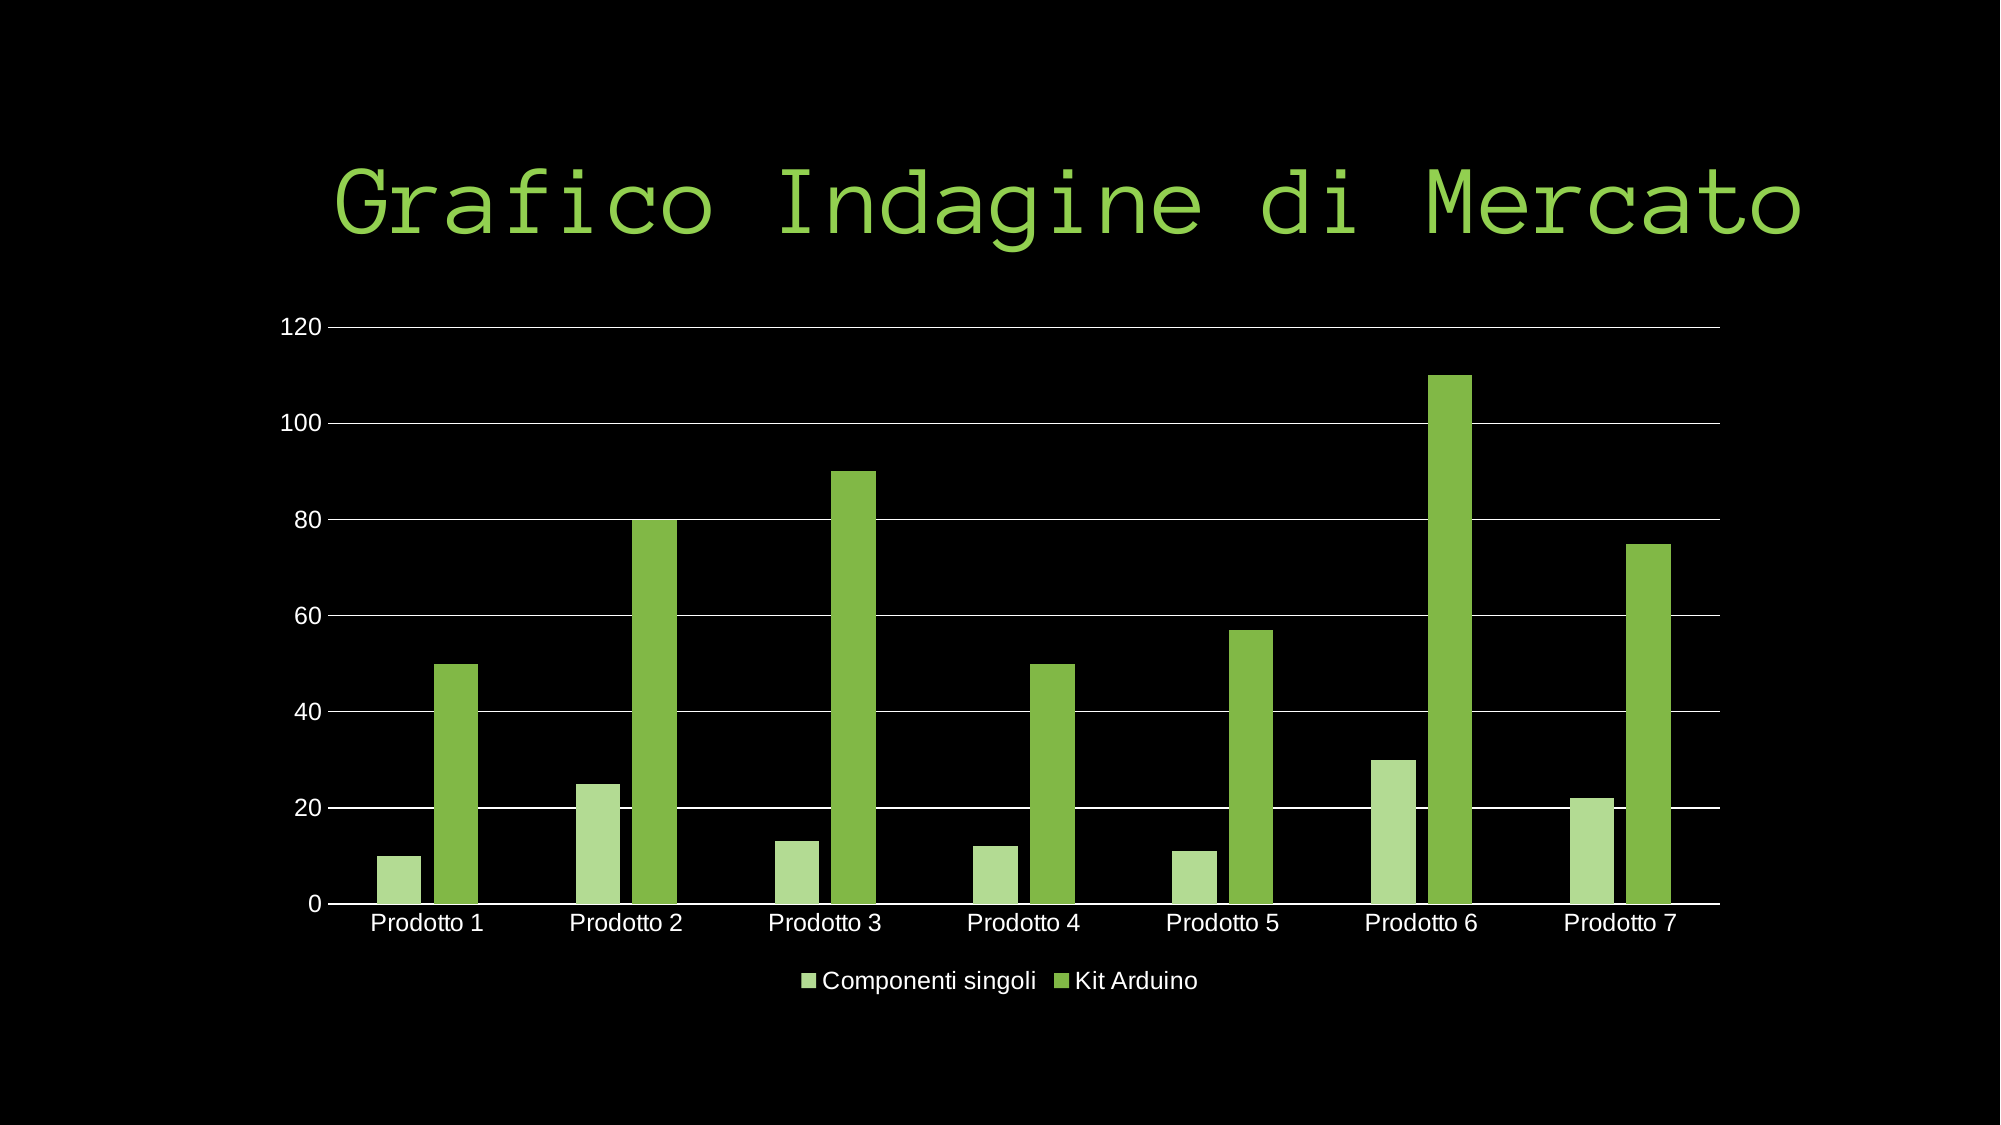

# Grafico Indagine di Mercato

### Chart

| Category | Componenti singoli | Kit Arduino |
|---|---|---|
| Prodotto 1 | 10.0 | 50.0 |
| Prodotto 2 | 25.0 | 80.0 |
| Prodotto 3 | 13.0 | 90.0 |
| Prodotto 4 | 12.0 | 50.0 |
| Prodotto 5 | 11.0 | 57.0 |
| Prodotto 6 | 30.0 | 110.0 |
| Prodotto 7 | 22.0 | 75.0 |